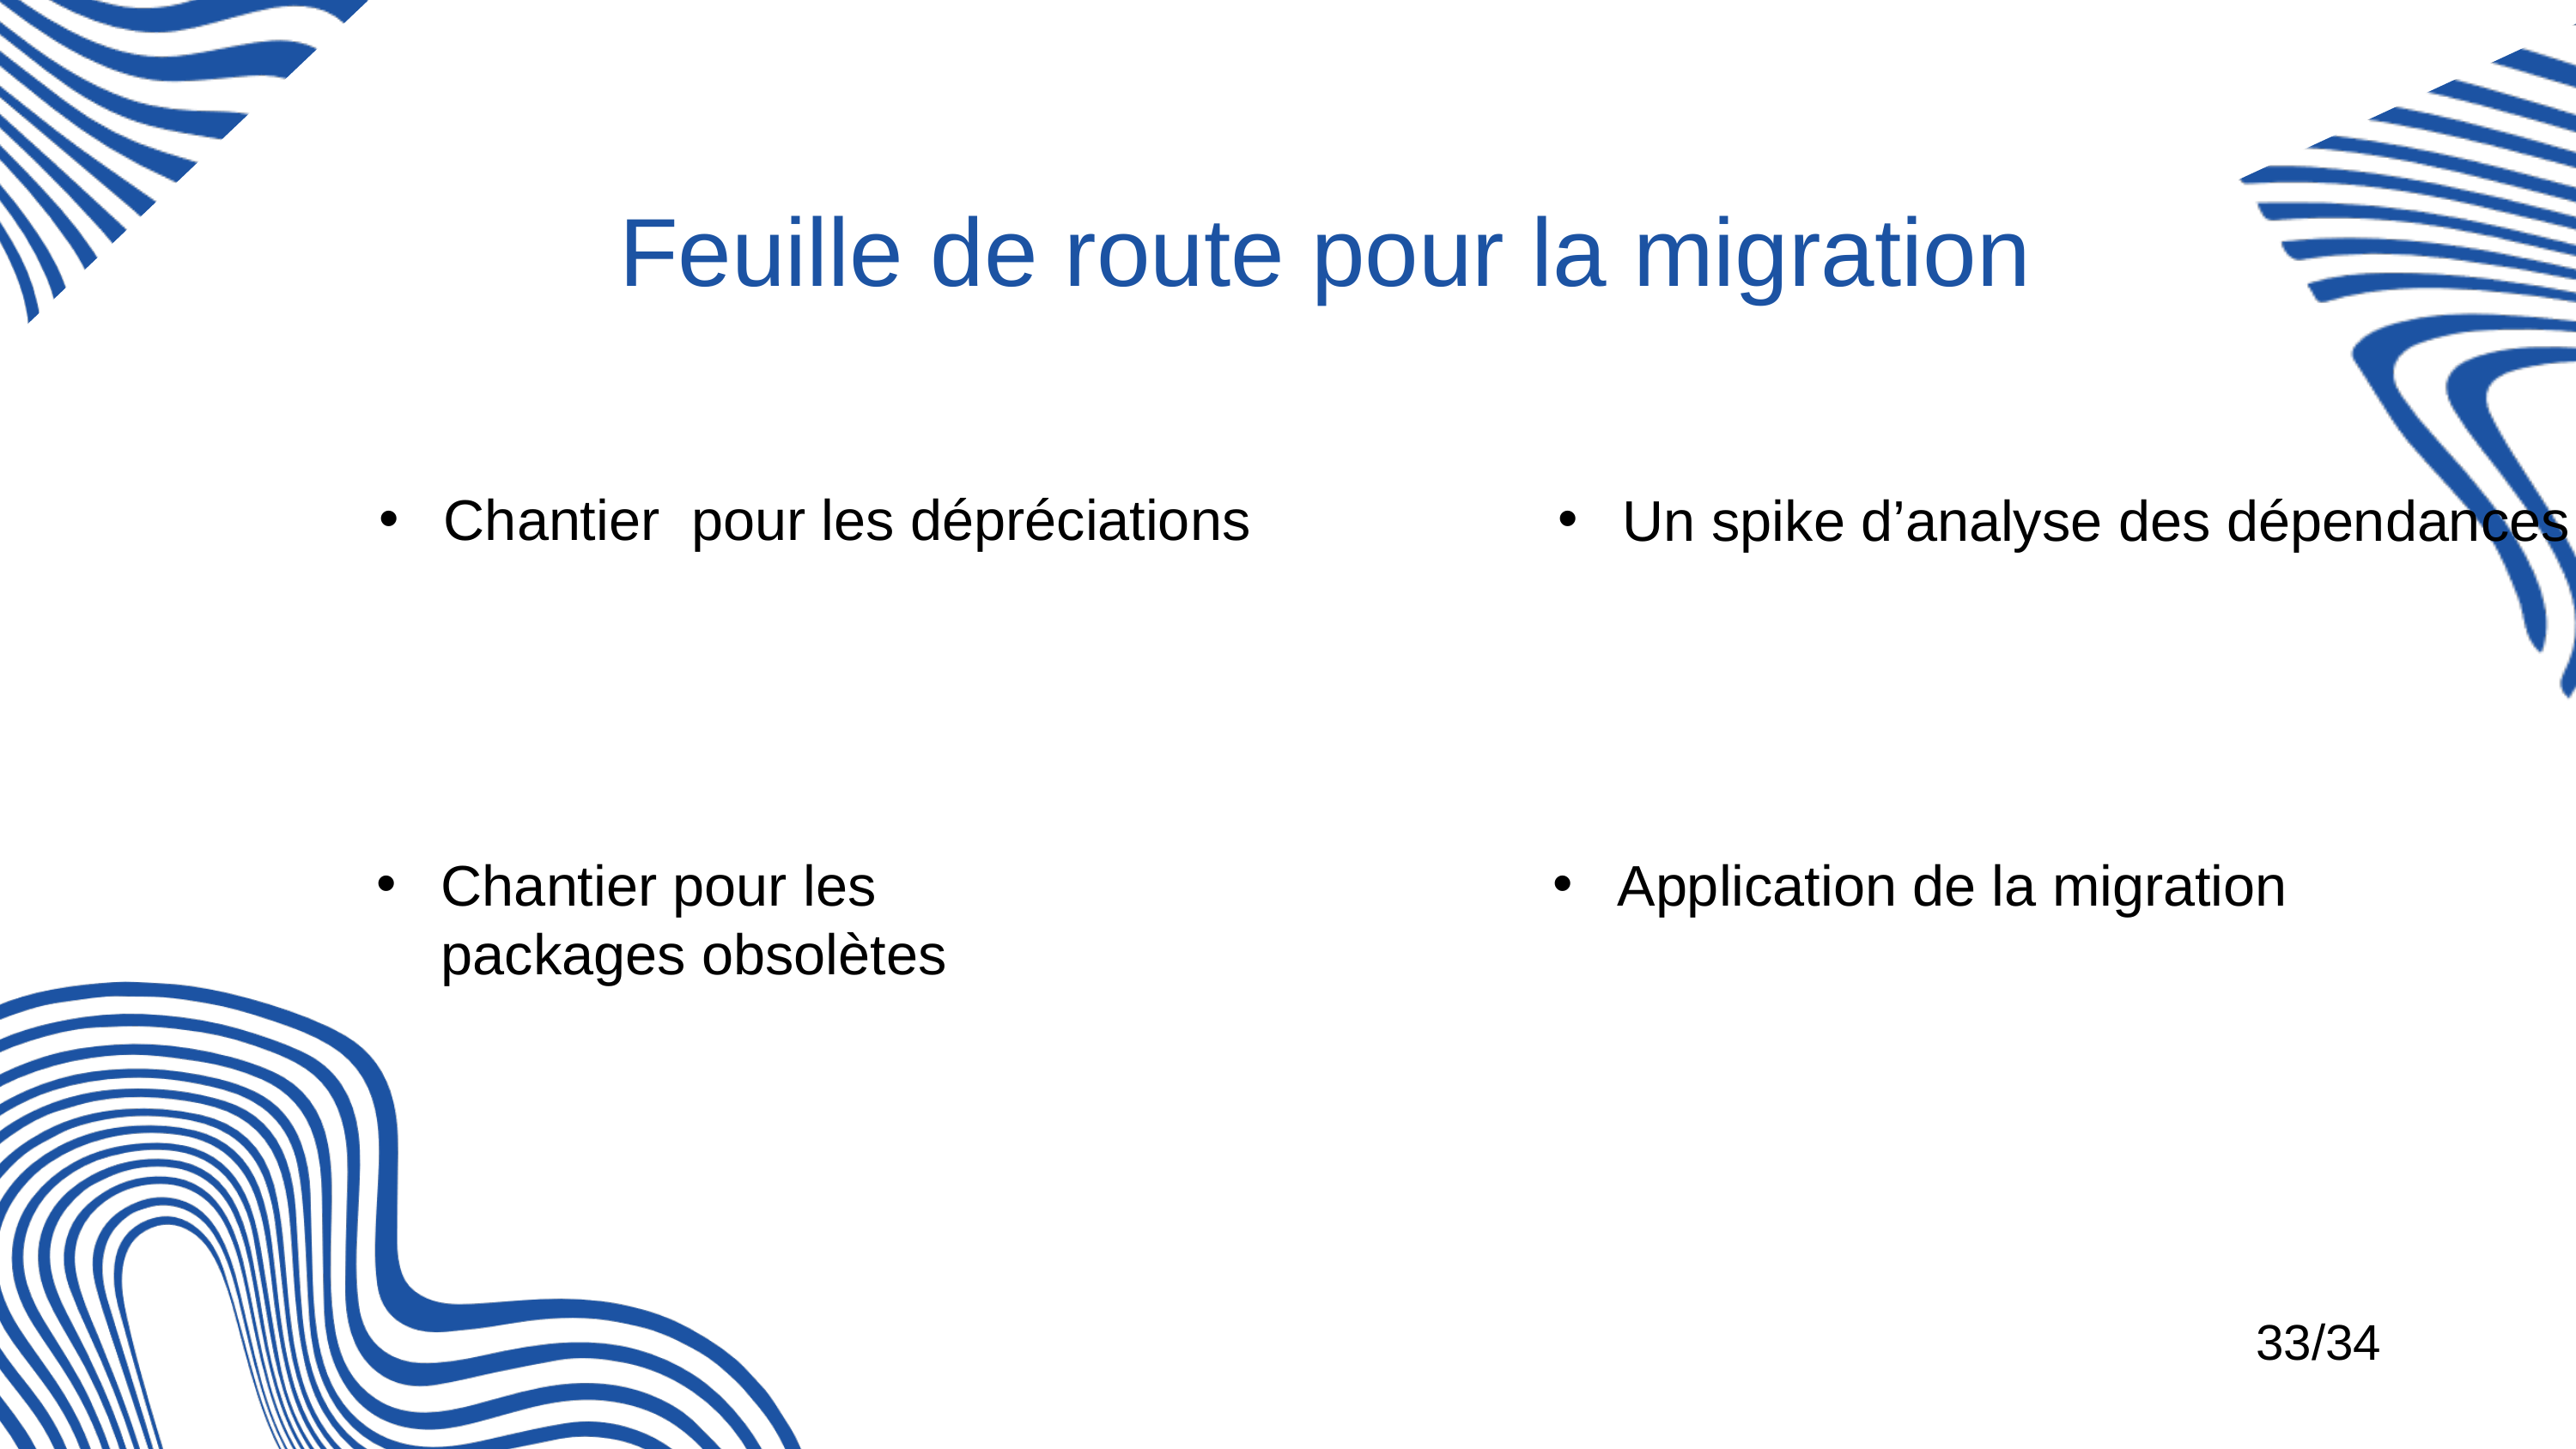

Feuille de route pour la migration
Chantier  pour les dépréciations
Un spike d’analyse des dépendances
Application de la migration
Chantier pour les packages obsolètes

33/34